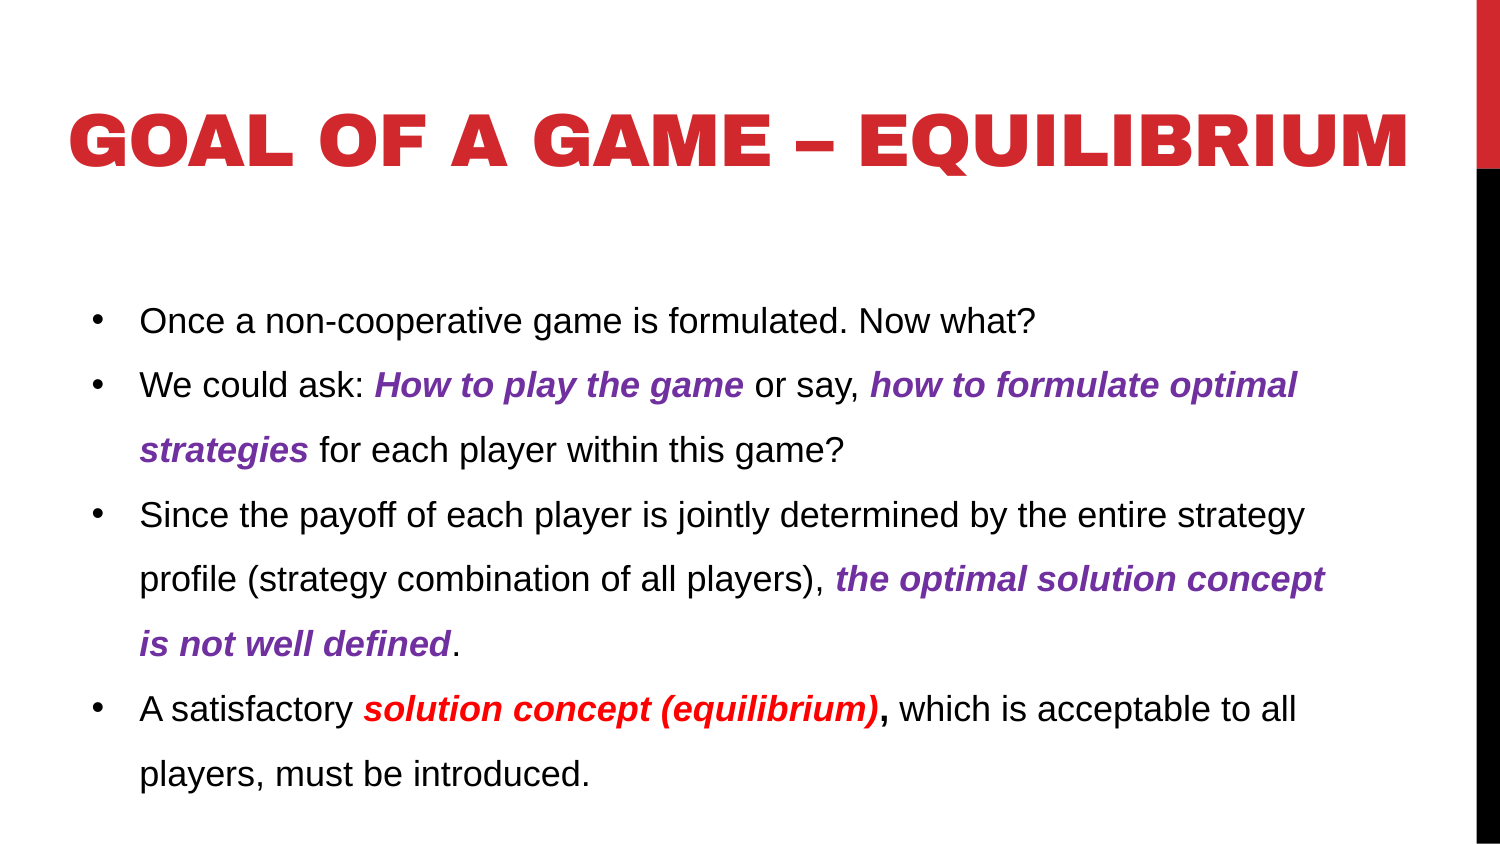

# Goal of a game – equilibrium
Once a non-cooperative game is formulated. Now what?
We could ask: How to play the game or say, how to formulate optimal strategies for each player within this game?
Since the payoff of each player is jointly determined by the entire strategy profile (strategy combination of all players), the optimal solution concept is not well defined.
A satisfactory solution concept (equilibrium), which is acceptable to all players, must be introduced.